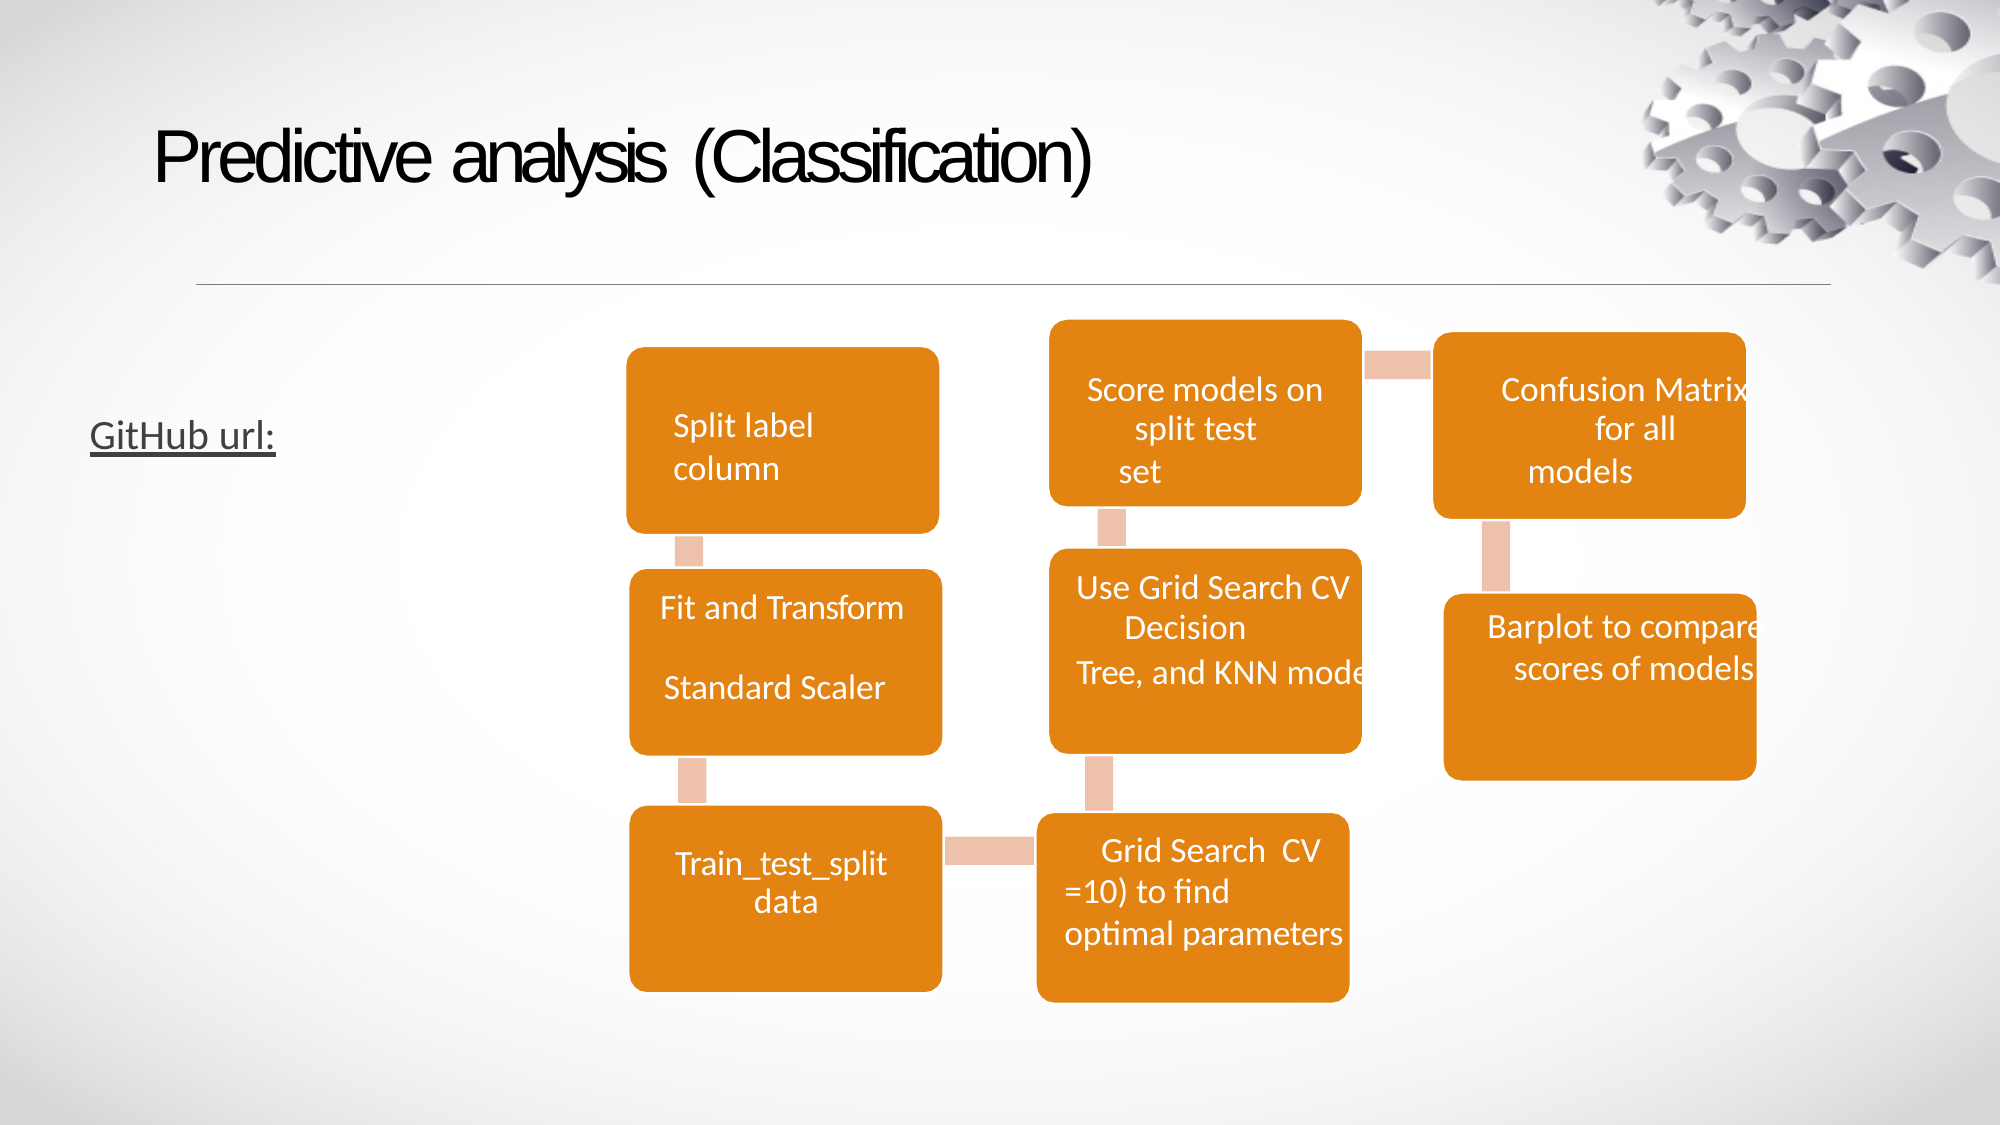

# Predictive analysis (Classification)

Score models on
Confusion Matrix
Split label column
  split test set
         for all models
GitHub url:

Use Grid Search CV

Fit and Transform

Barplot to compare  scores of models
      Decision
Tree, and KNN models

Standard Scaler

Grid Search  CV =10) to find  optimal parameters
Train_test_split
data
15